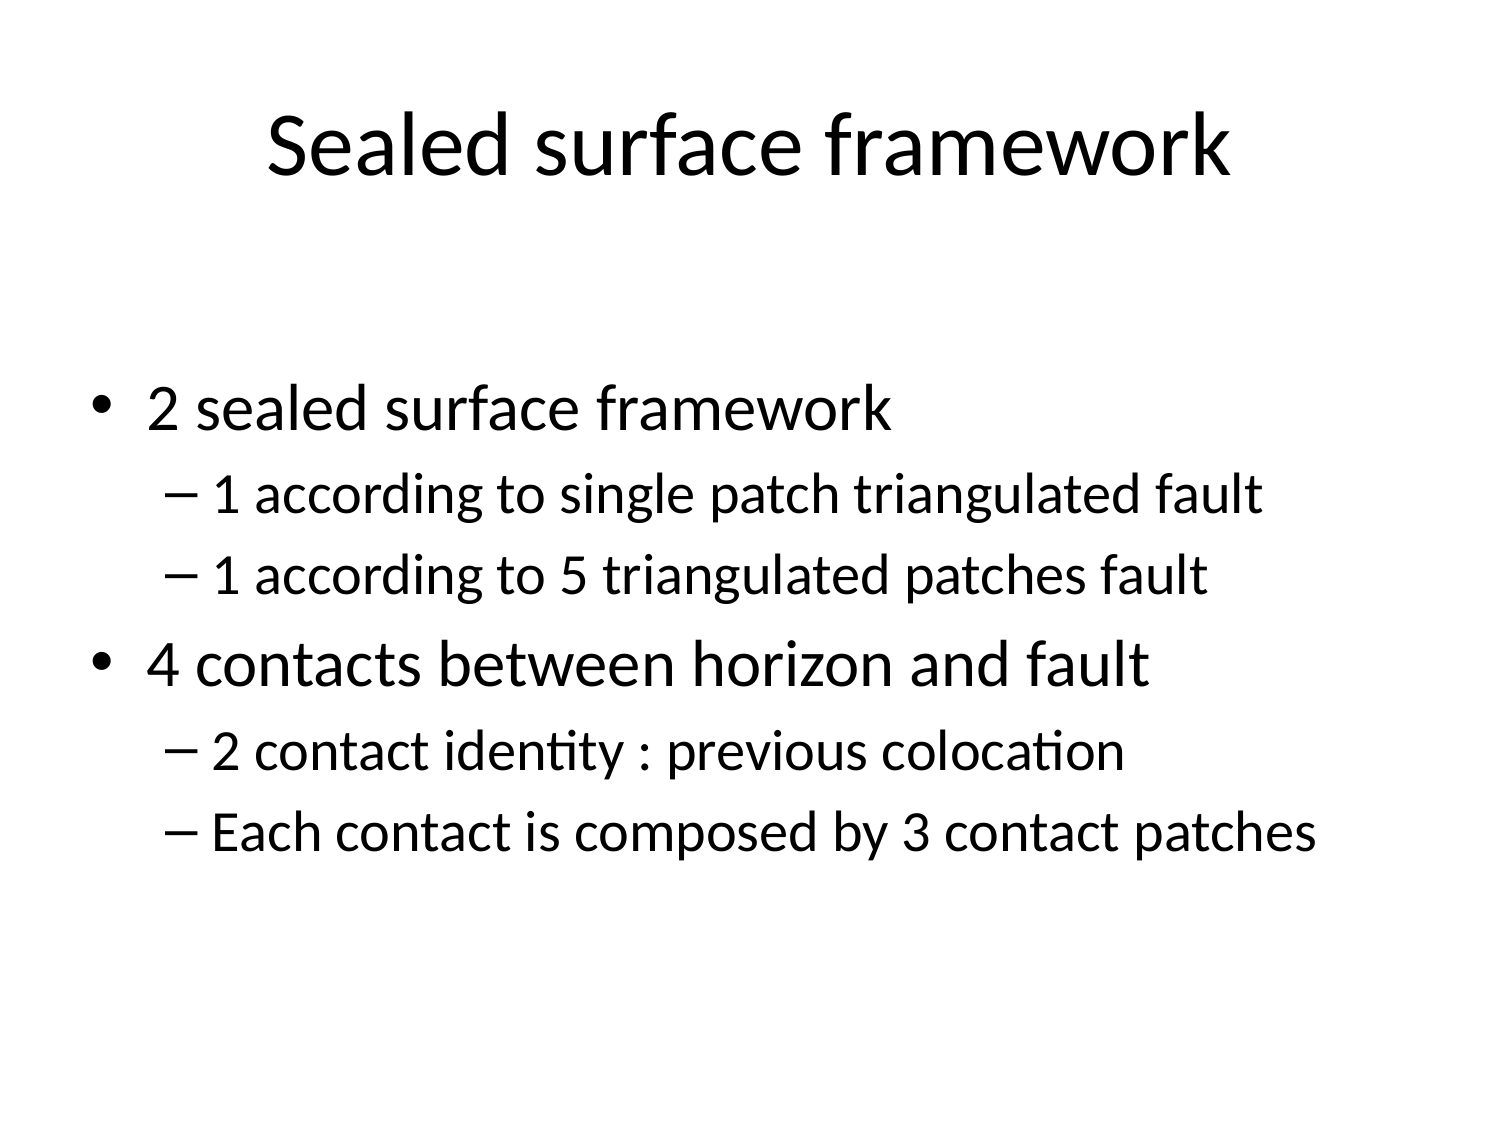

# Sealed surface framework

2 sealed surface framework
1 according to single patch triangulated fault
1 according to 5 triangulated patches fault
4 contacts between horizon and fault
2 contact identity : previous colocation
Each contact is composed by 3 contact patches